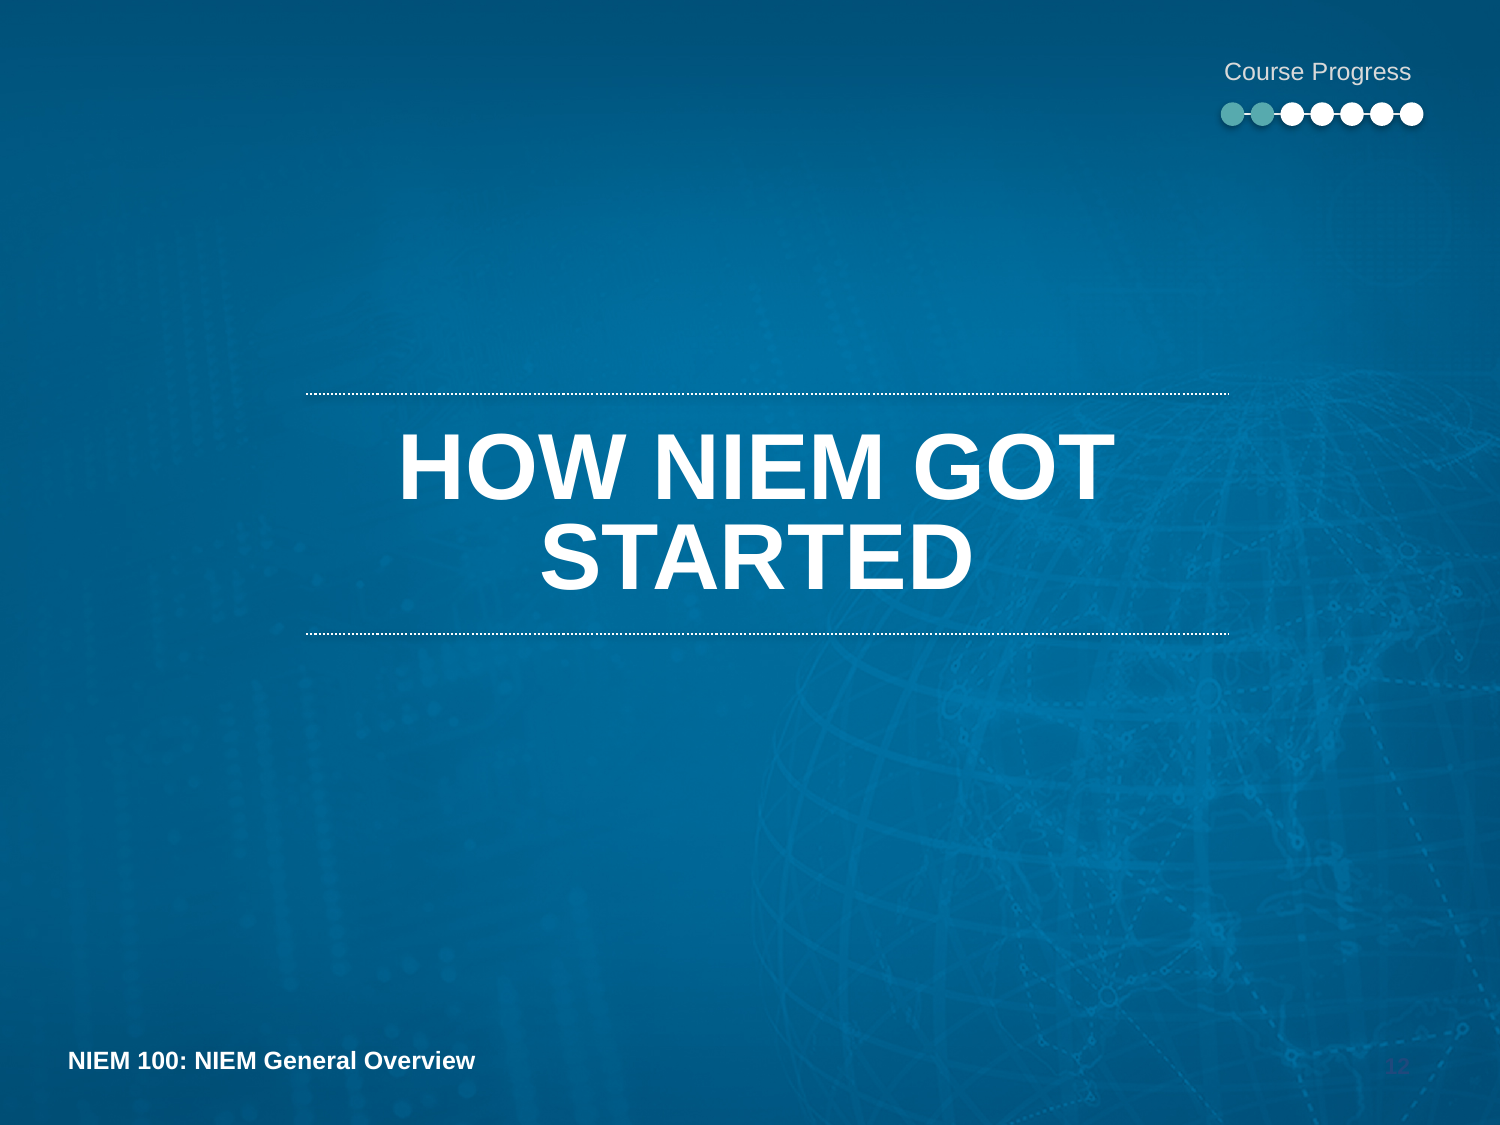

Course Progress

# HOW NIEM GOT STARTED
12